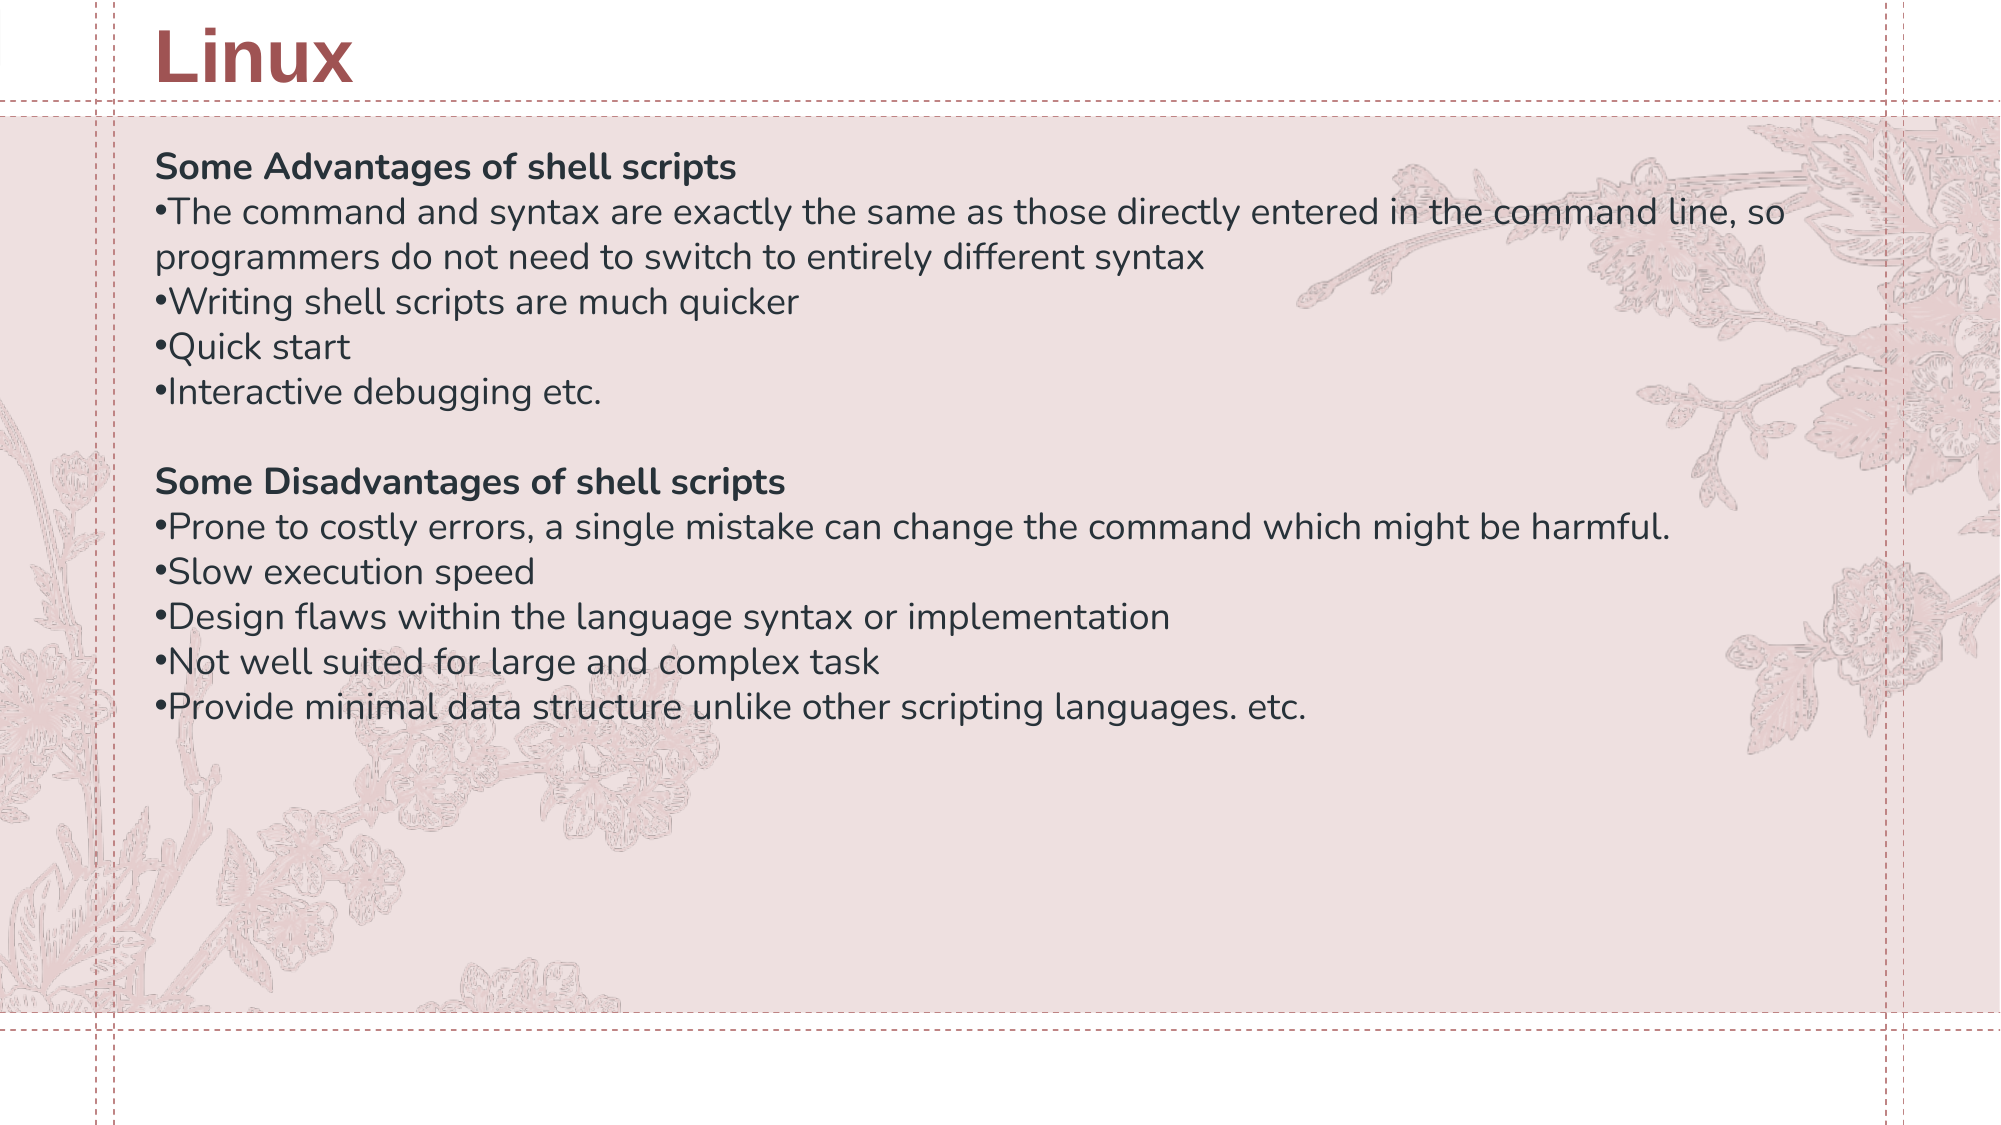

Linux

Some Advantages of shell scripts
The command and syntax are exactly the same as those directly entered in the command line, so programmers do not need to switch to entirely different syntax
Writing shell scripts are much quicker
Quick start
Interactive debugging etc.

Some Disadvantages of shell scripts
Prone to costly errors, a single mistake can change the command which might be harmful.
Slow execution speed
Design flaws within the language syntax or implementation
Not well suited for large and complex task
Provide minimal data structure unlike other scripting languages. etc.